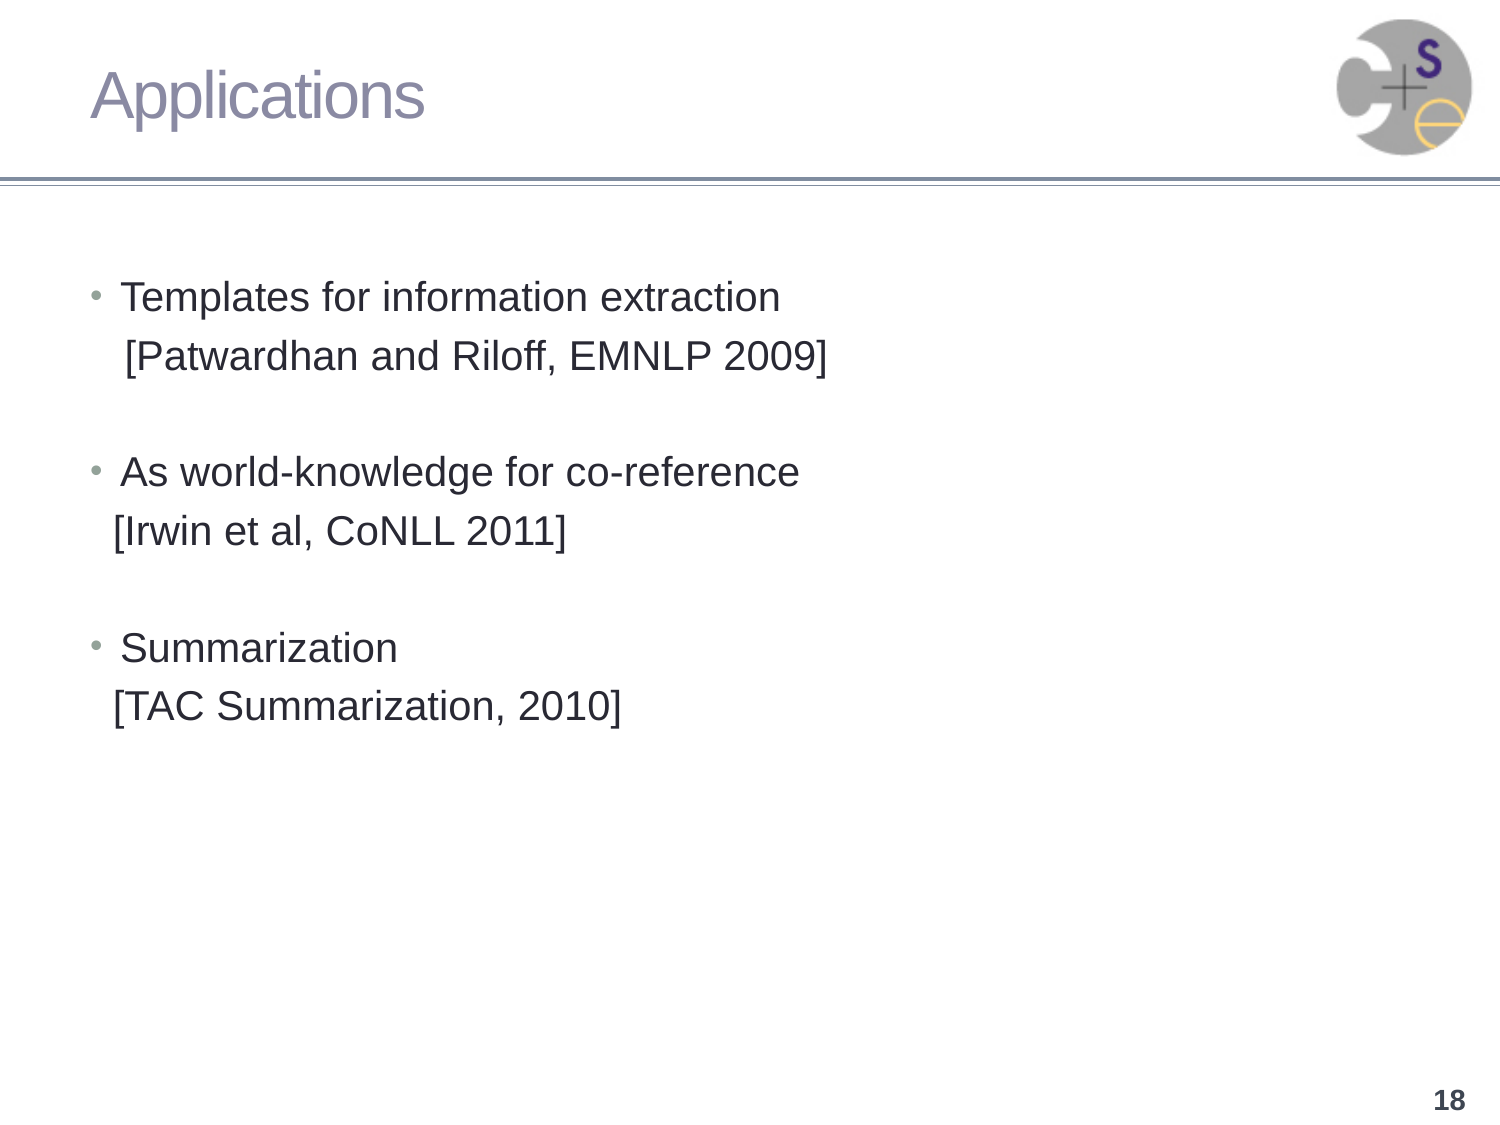

# Applications
Templates for information extraction
   [Patwardhan and Riloff, EMNLP 2009]

As world-knowledge for co-reference
  [Irwin et al, CoNLL 2011]

Summarization
  [TAC Summarization, 2010]

18